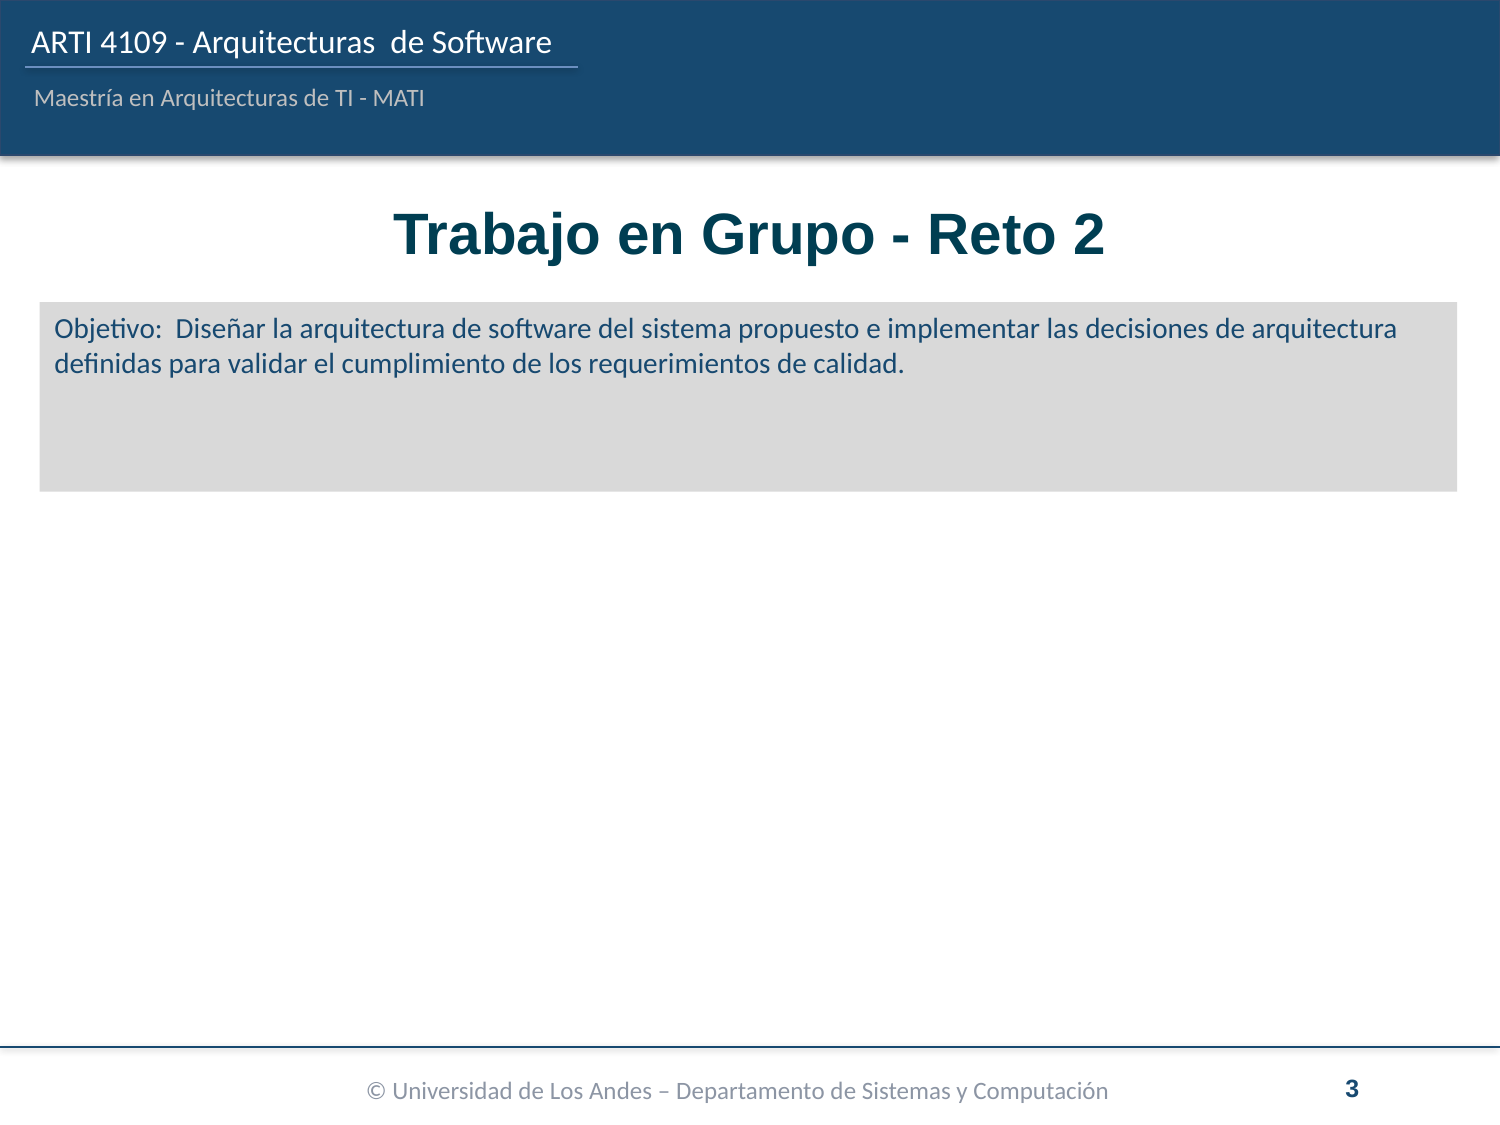

# Trabajo en Grupo - Reto 2
Objetivo:  Diseñar la arquitectura de software del sistema propuesto e implementar las decisiones de arquitectura definidas para validar el cumplimiento de los requerimientos de calidad.

3
© Universidad de Los Andes – Departamento de Sistemas y Computación